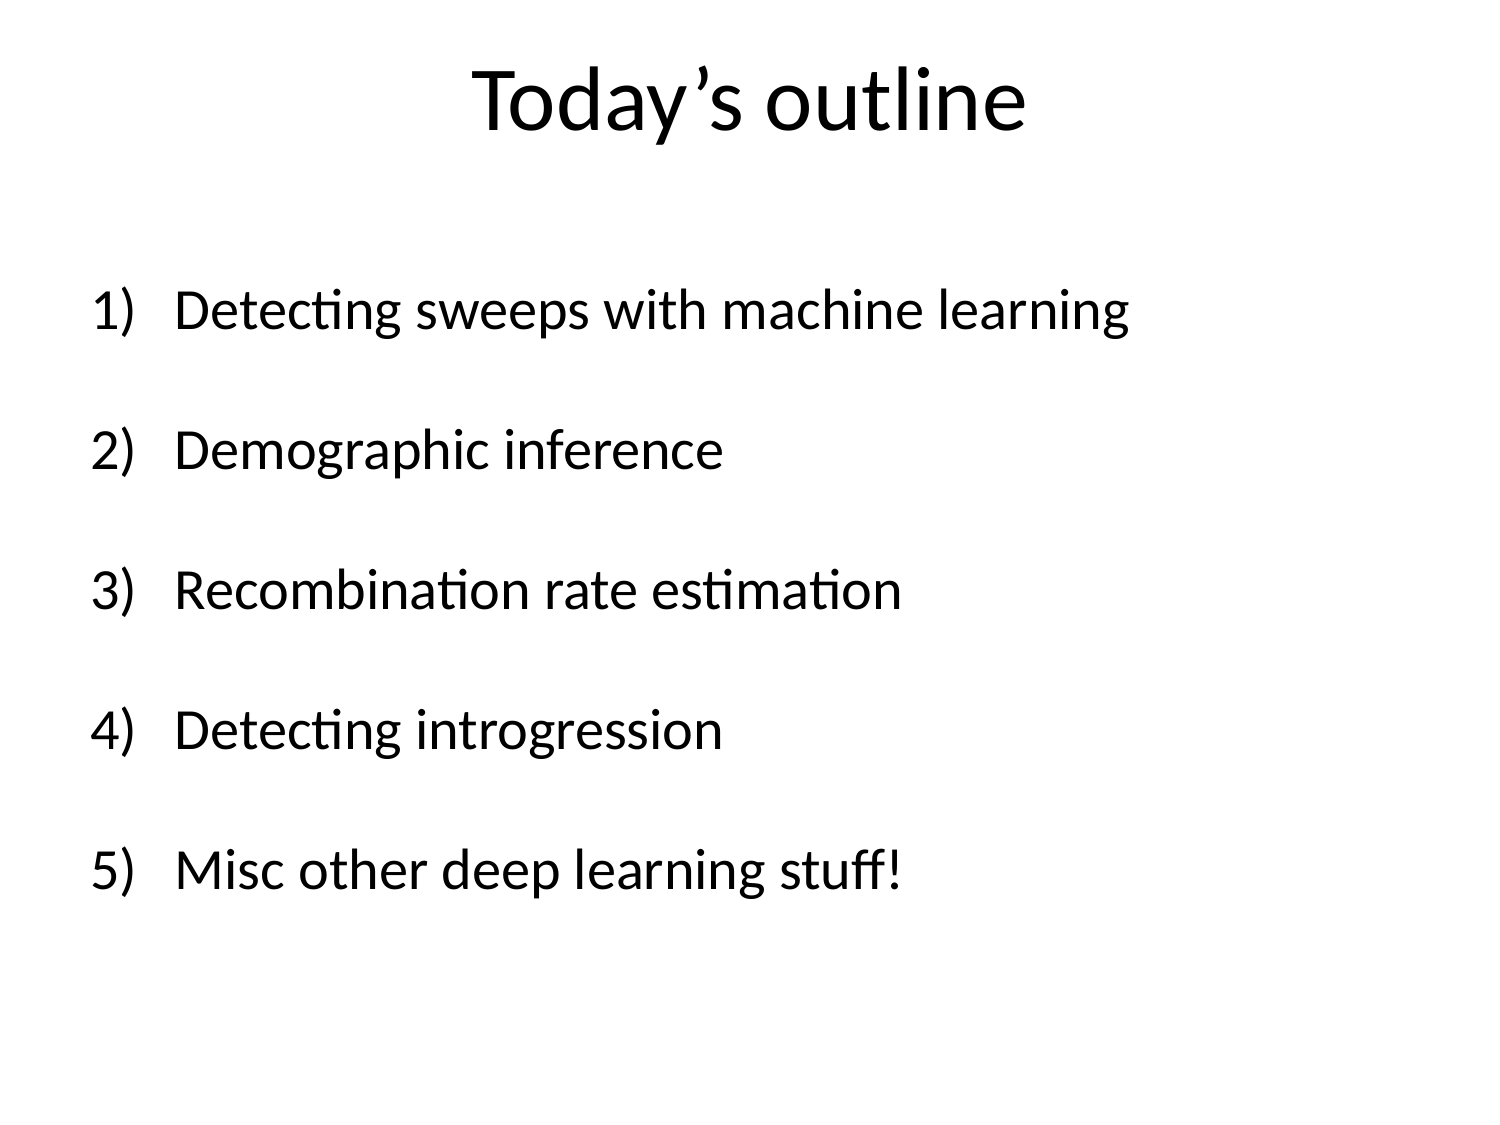

Today’s outline

Detecting sweeps with machine learning

Demographic inference

Recombination rate estimation

Detecting introgression

Misc other deep learning stuff!